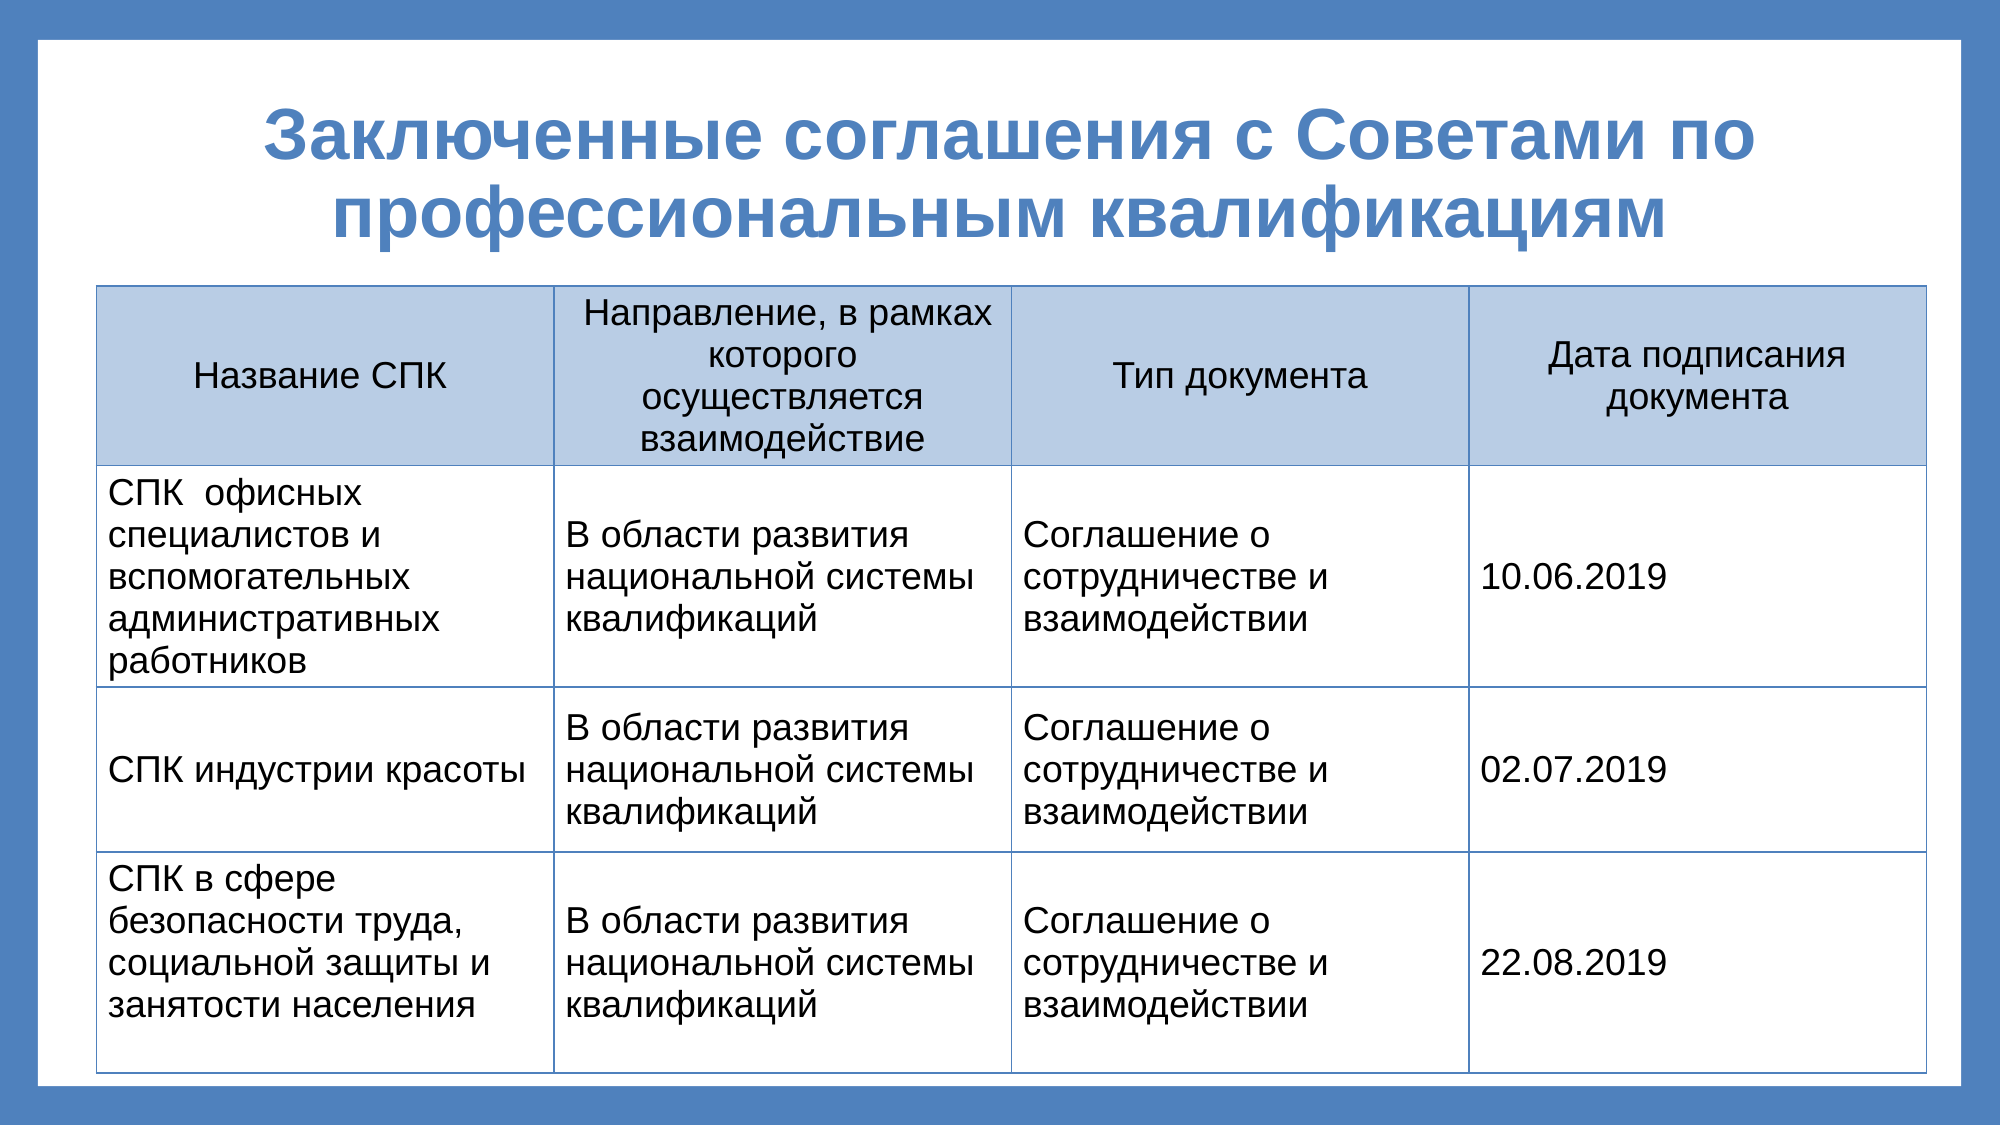

# Заключенные соглашения с Советами по профессиональным квалификациям
| Название СПК | Направление, в рамках которого осуществляется взаимодействие | Тип документа | Дата подписания документа |
| --- | --- | --- | --- |
| СПК  офисных  специалистов и вспомогательных административных работников | В области развития национальной системы квалификаций | Соглашение о сотрудничестве и взаимодействии | 10.06.2019 |
| СПК индустрии красоты | В области развития национальной системы квалификаций | Соглашение о сотрудничестве и взаимодействии | 02.07.2019 |
| СПК в сфере безопасности труда, социальной защиты и занятости населения | В области развития национальной системы квалификаций | Соглашение о сотрудничестве и взаимодействии | 22.08.2019 |